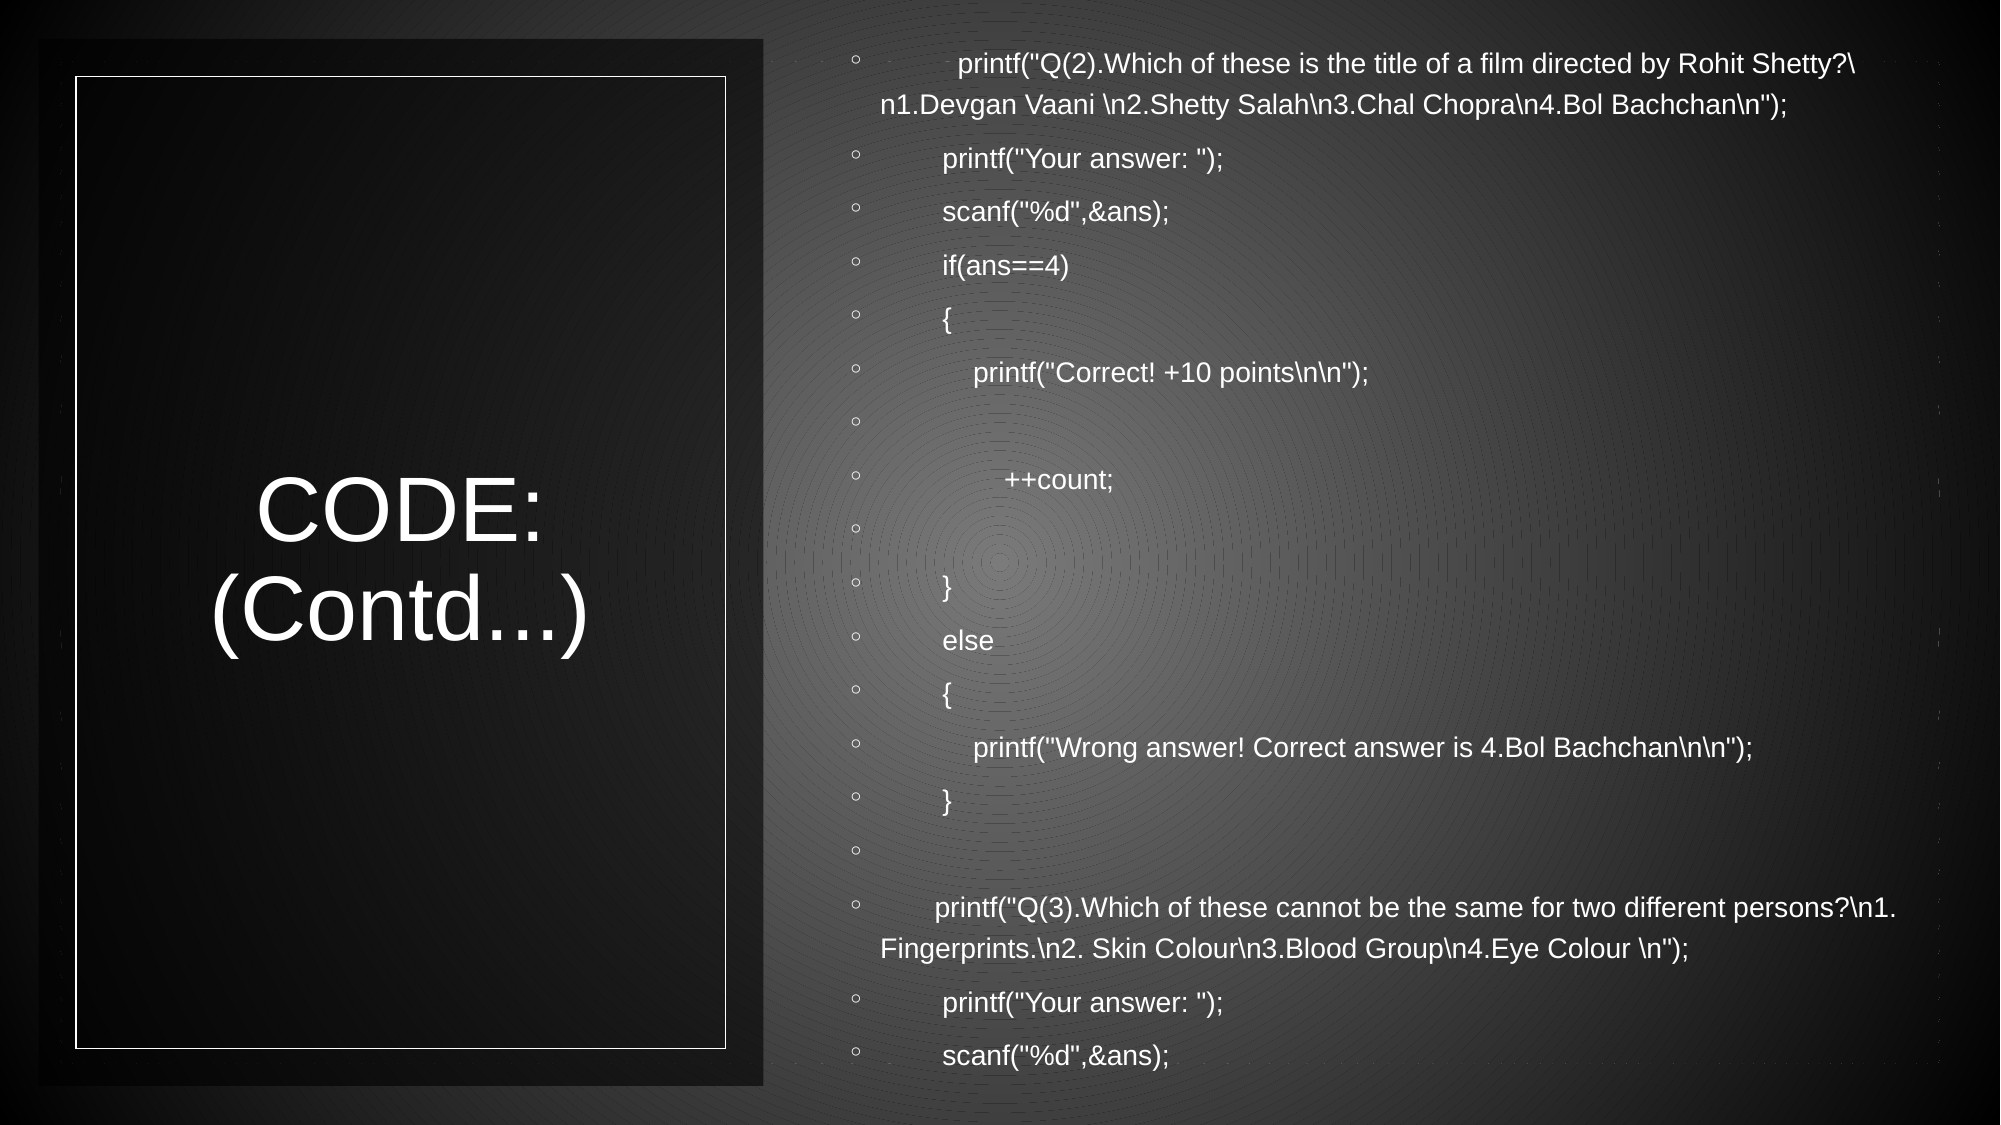

printf("Q(2).Which of these is the title of a film directed by Rohit Shetty?\n1.Devgan Vaani \n2.Shetty Salah\n3.Chal Chopra\n4.Bol Bachchan\n");
        printf("Your answer: ");
        scanf("%d",&ans);
        if(ans==4)
        {
            printf("Correct! +10 points\n\n");

                ++count;

        }
        else
        {
            printf("Wrong answer! Correct answer is 4.Bol Bachchan\n\n");
        }

       printf("Q(3).Which of these cannot be the same for two different persons?\n1. Fingerprints.\n2. Skin Colour\n3.Blood Group\n4.Eye Colour \n");
        printf("Your answer: ");
        scanf("%d",&ans);

# CODE: (Contd...)